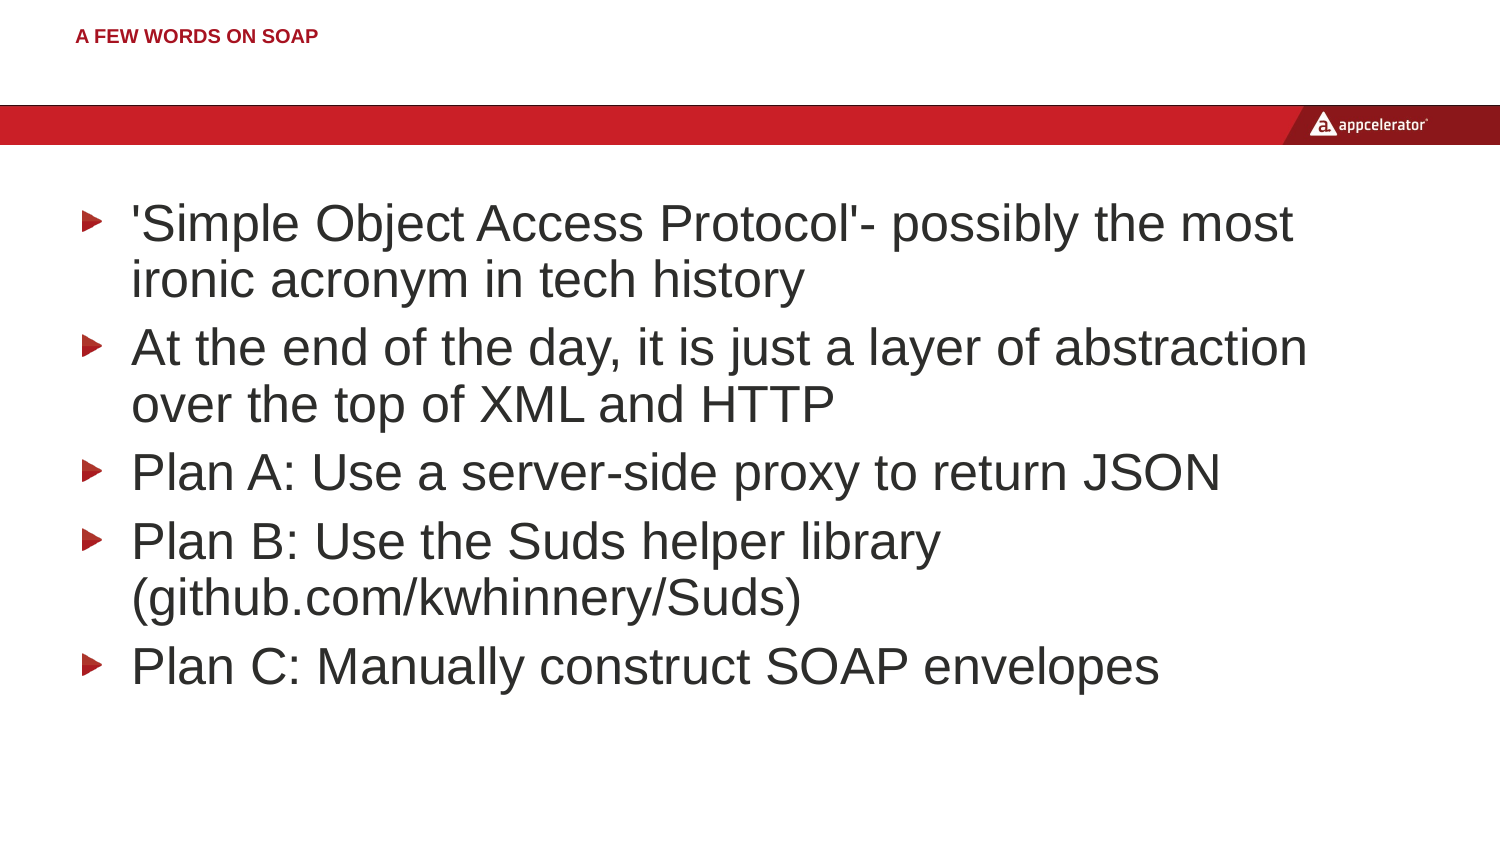

# A Few Words on SOAP
'Simple Object Access Protocol'- possibly the most ironic acronym in tech history
At the end of the day, it is just a layer of abstraction over the top of XML and HTTP
Plan A: Use a server-side proxy to return JSON
Plan B: Use the Suds helper library (github.com/kwhinnery/Suds)
Plan C: Manually construct SOAP envelopes